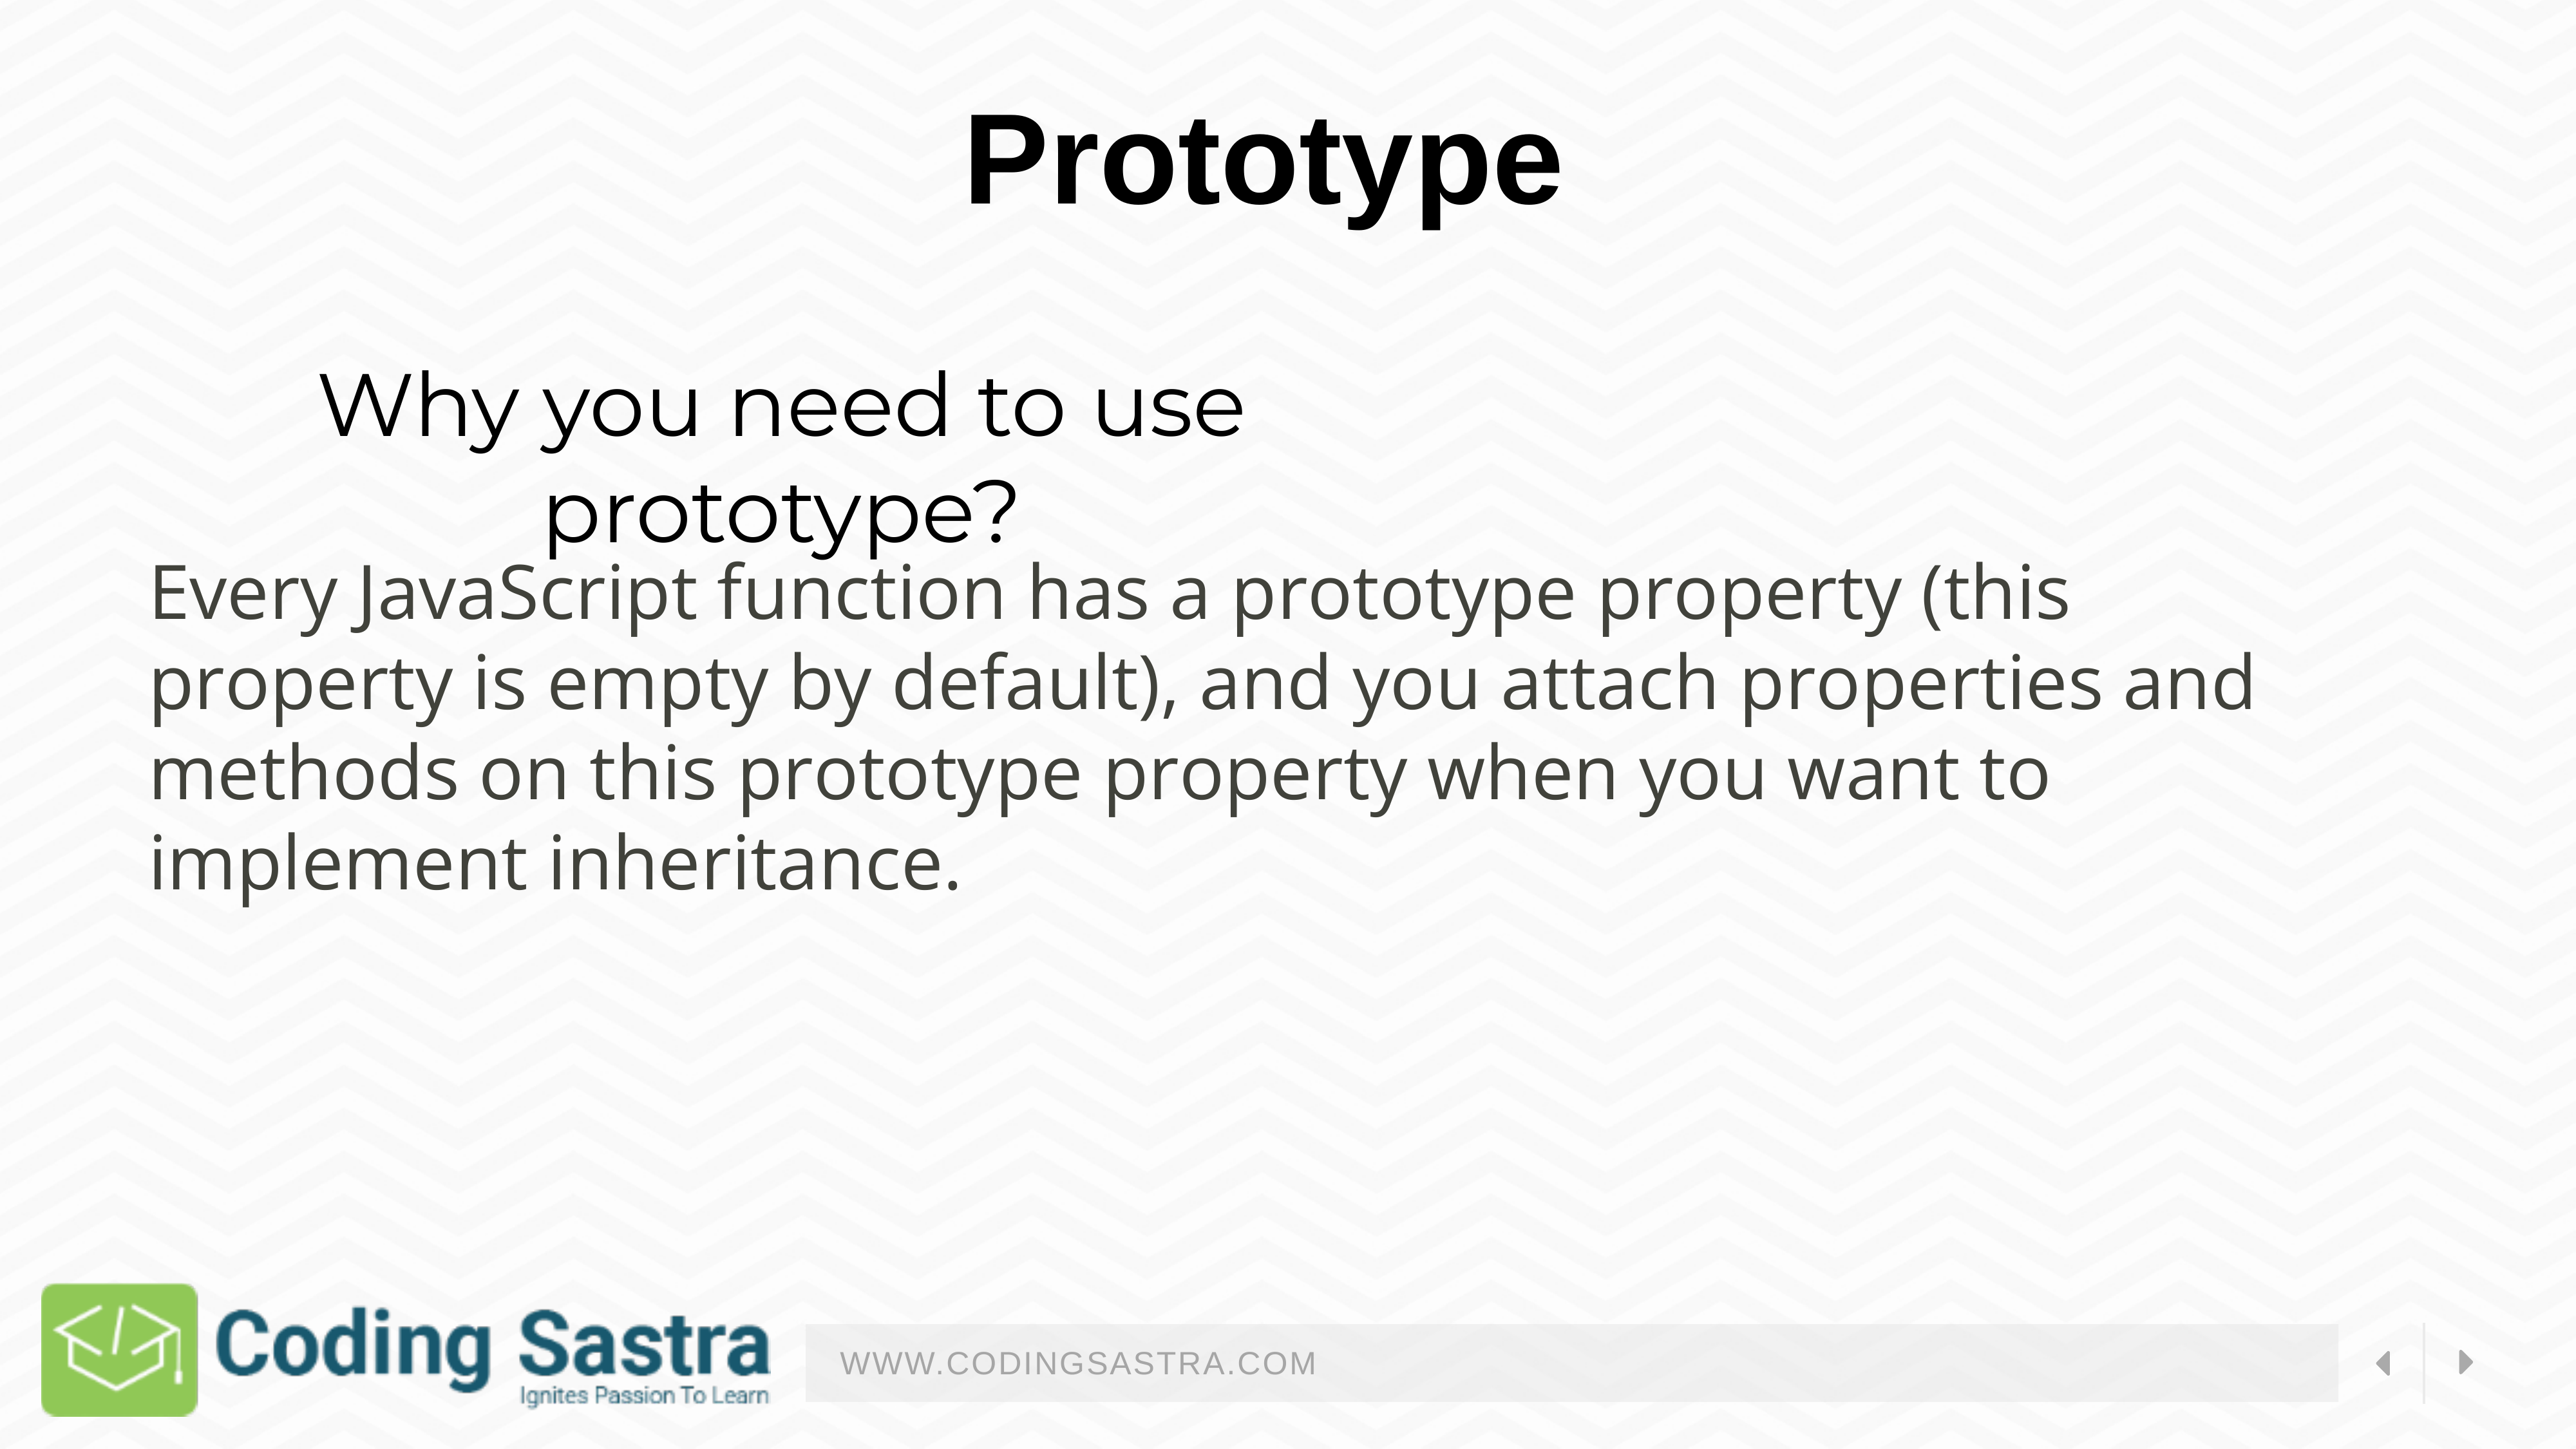

Prototype
Why you need to use prototype?
Every JavaScript function has a prototype property (this property is empty by default), and you attach properties and methods on this prototype property when you want to implement inheritance.